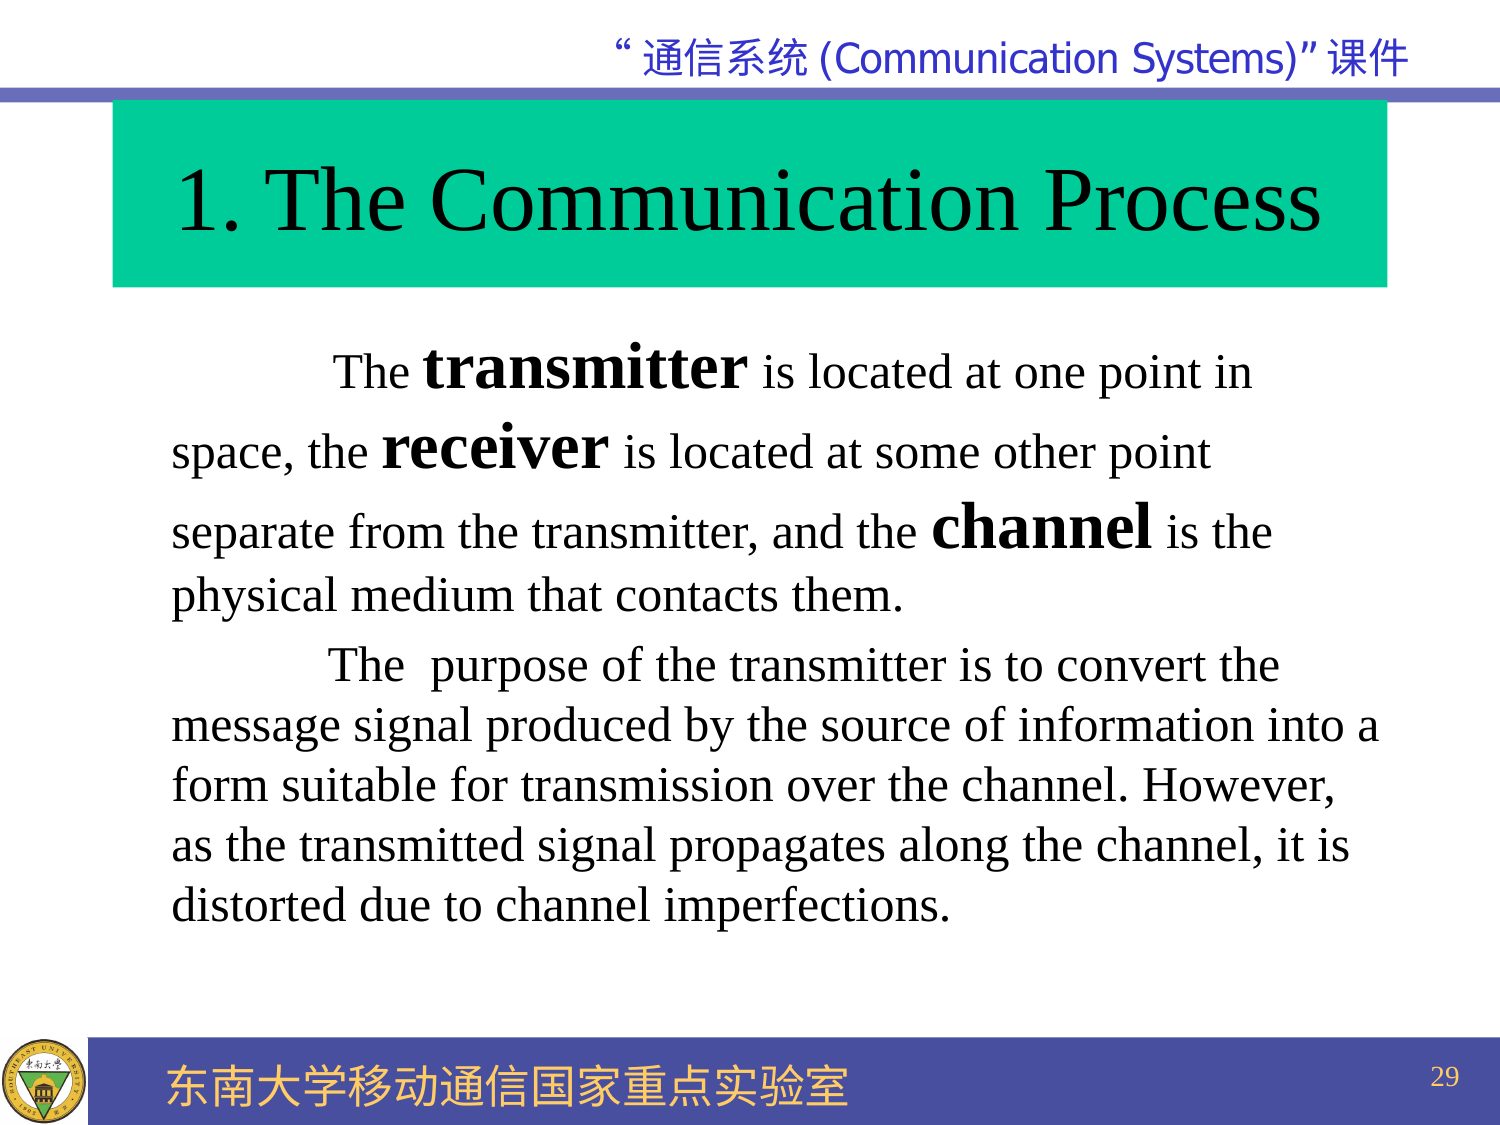

# 1. The Communication Process
               The transmitter is located at one point in space, the receiver is located at some other point separate from the transmitter, and the channel is the physical medium that contacts them.
                 The  purpose of the transmitter is to convert the message signal produced by the source of information into a form suitable for transmission over the channel. However, as the transmitted signal propagates along the channel, it is distorted due to channel imperfections.
29